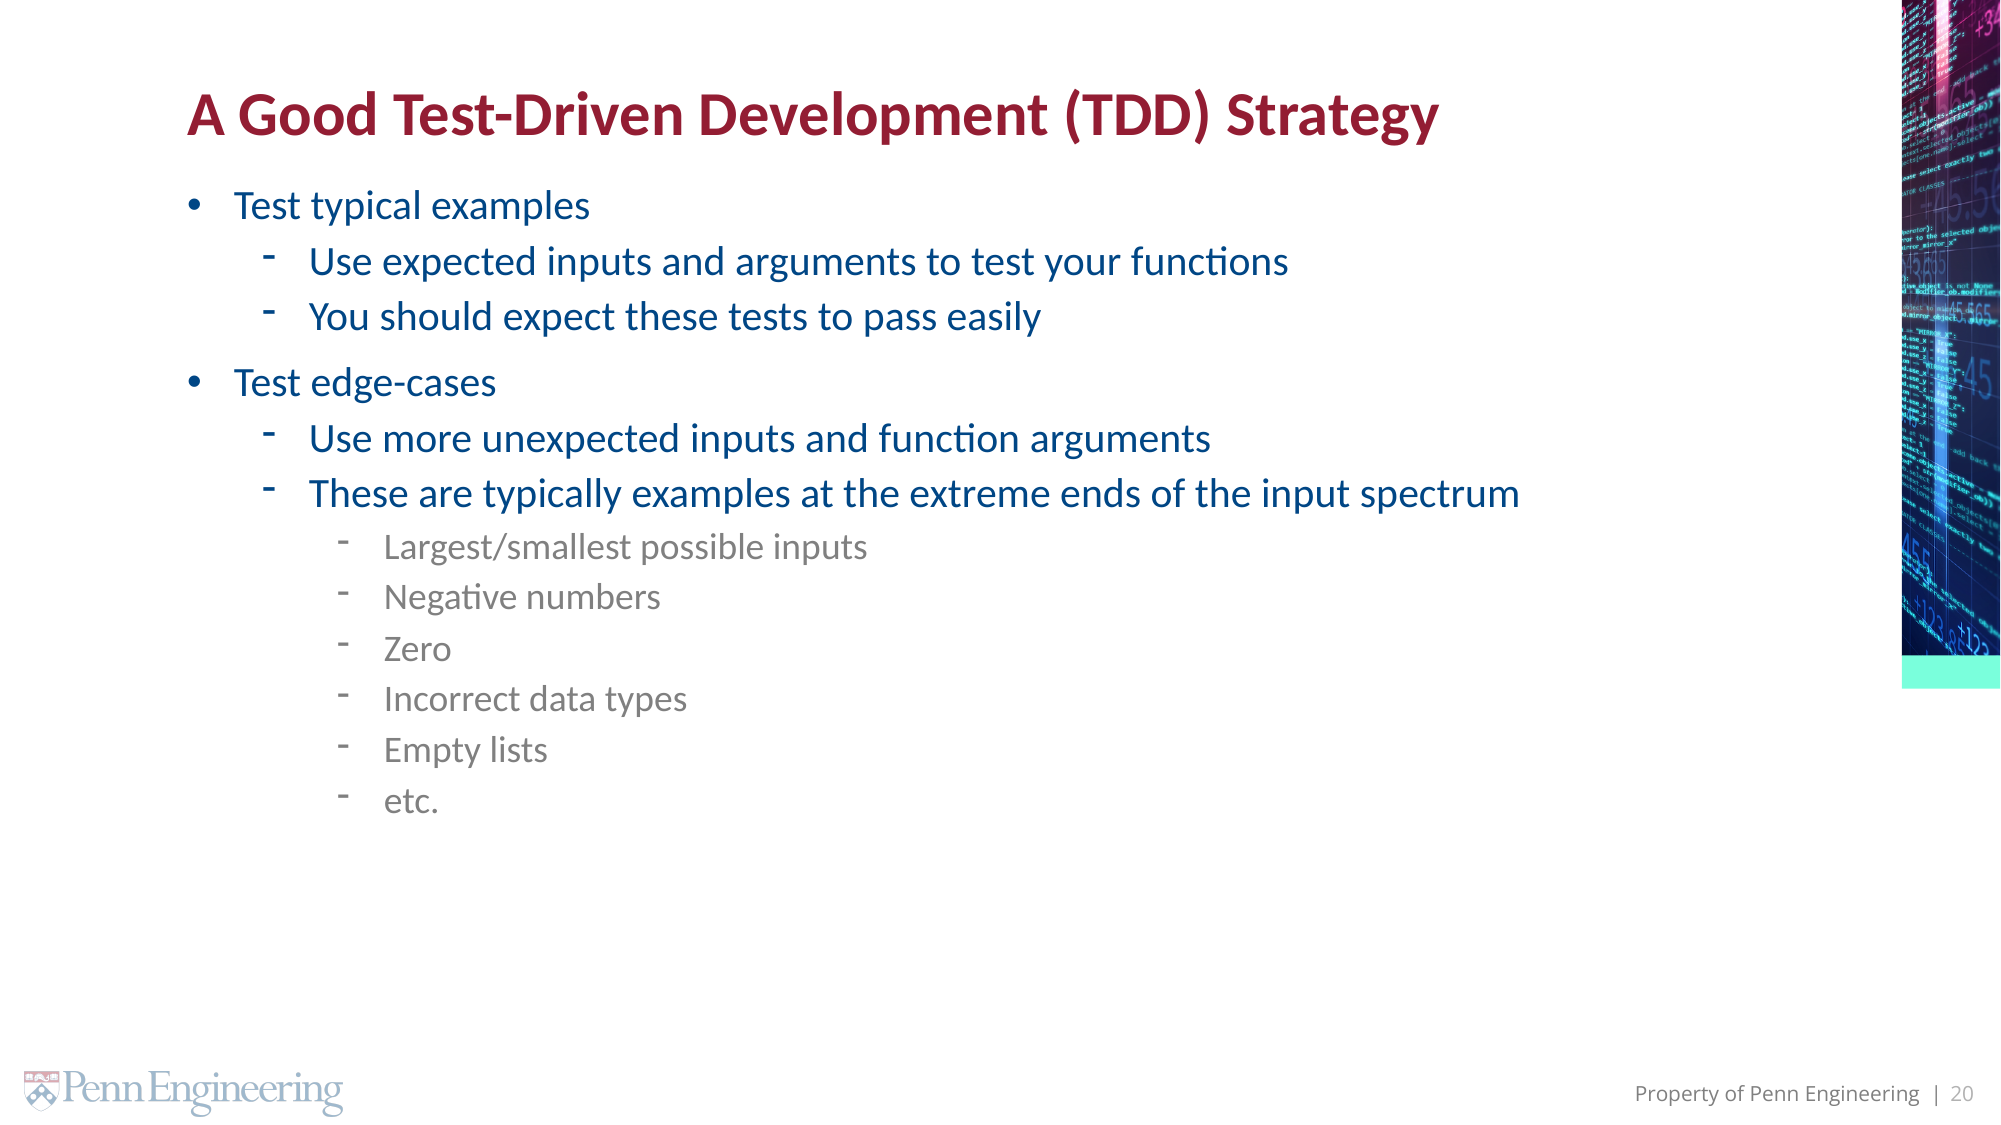

# A Good Test-Driven Development (TDD) Strategy
Test typical examples
Use expected inputs and arguments to test your functions
You should expect these tests to pass easily
Test edge-cases
Use more unexpected inputs and function arguments
These are typically examples at the extreme ends of the input spectrum
Largest/smallest possible inputs
Negative numbers
Zero
Incorrect data types
Empty lists
etc.

20